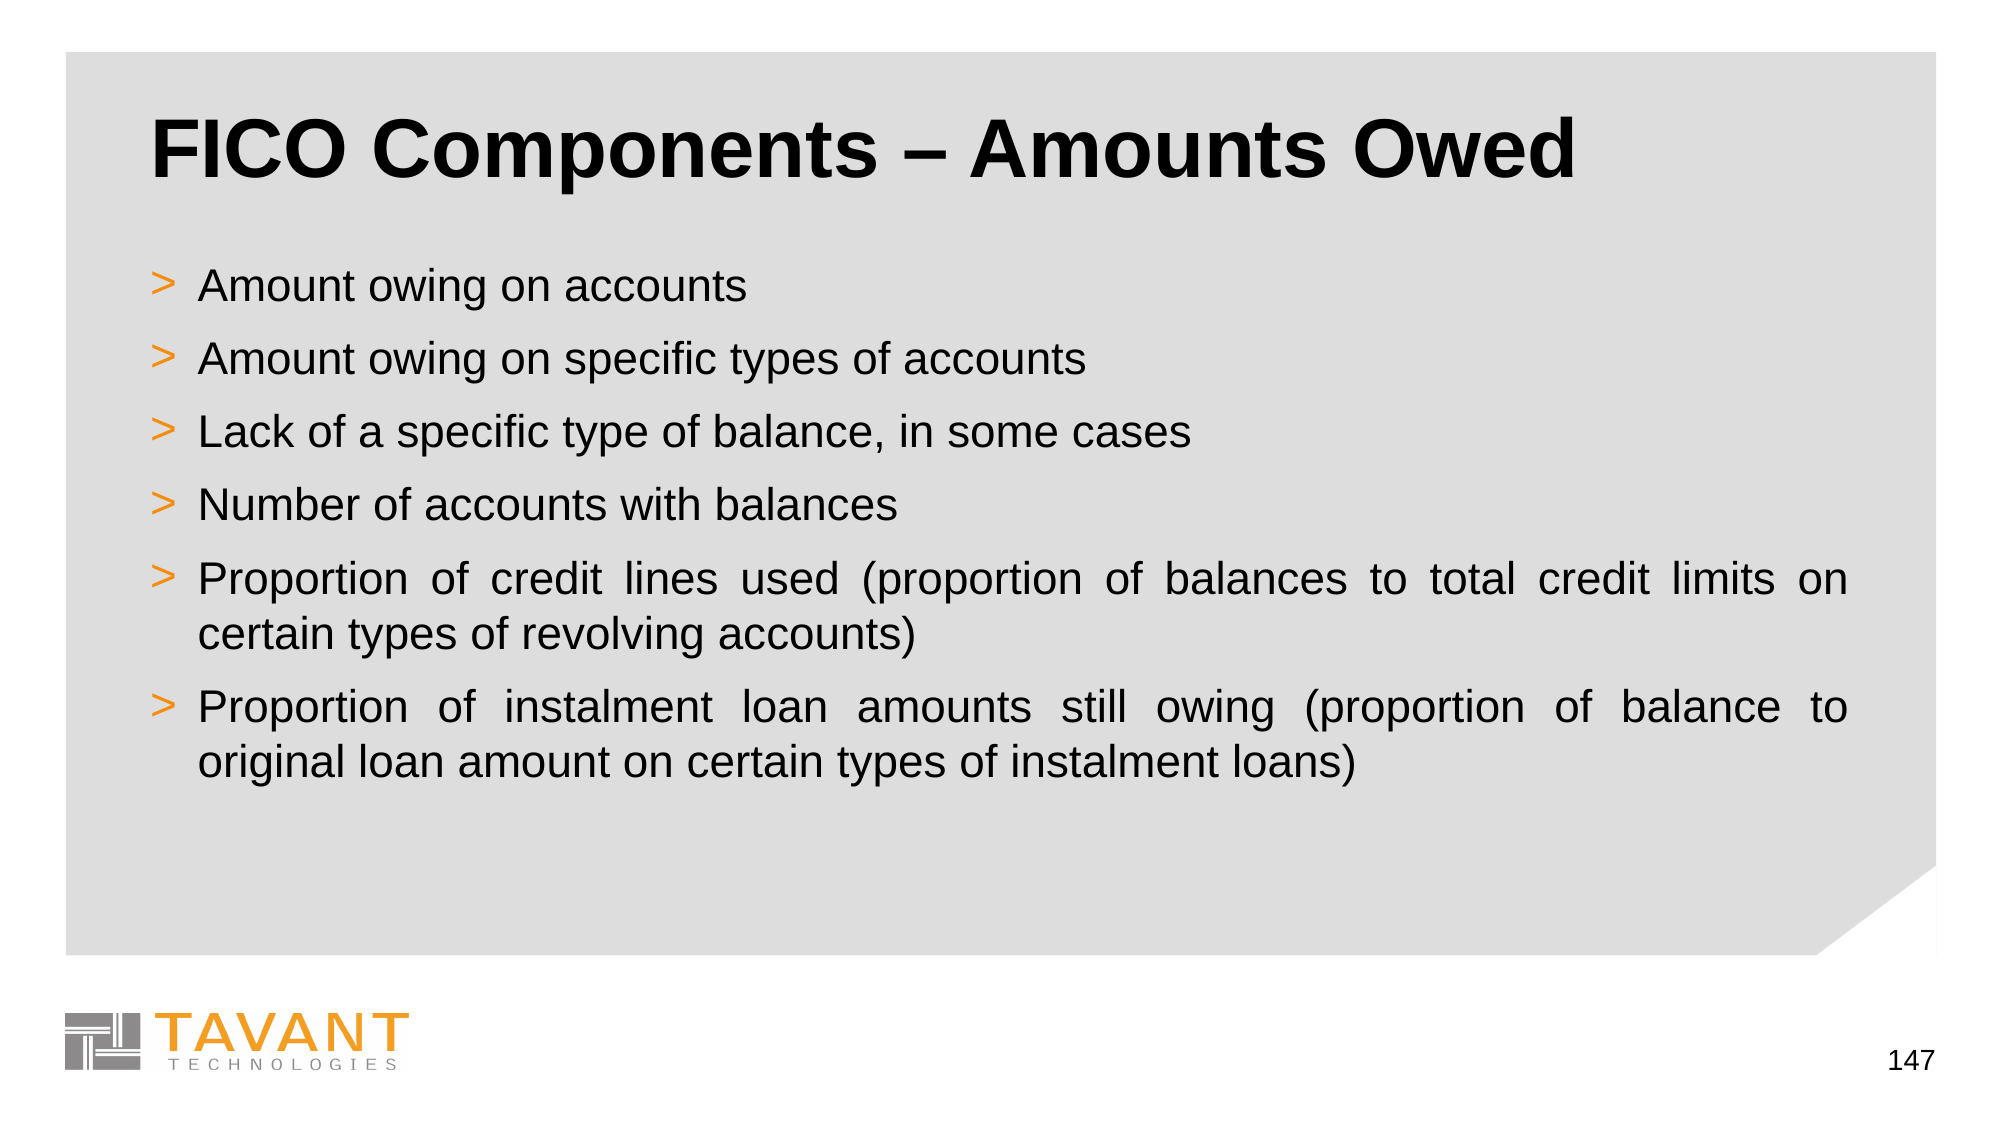

# FICO Components – Amounts Owed
Amount owing on accounts
Amount owing on specific types of accounts
Lack of a specific type of balance, in some cases
Number of accounts with balances
Proportion of credit lines used (proportion of balances to total credit limits on certain types of revolving accounts)
Proportion of instalment loan amounts still owing (proportion of balance to original loan amount on certain types of instalment loans)
147